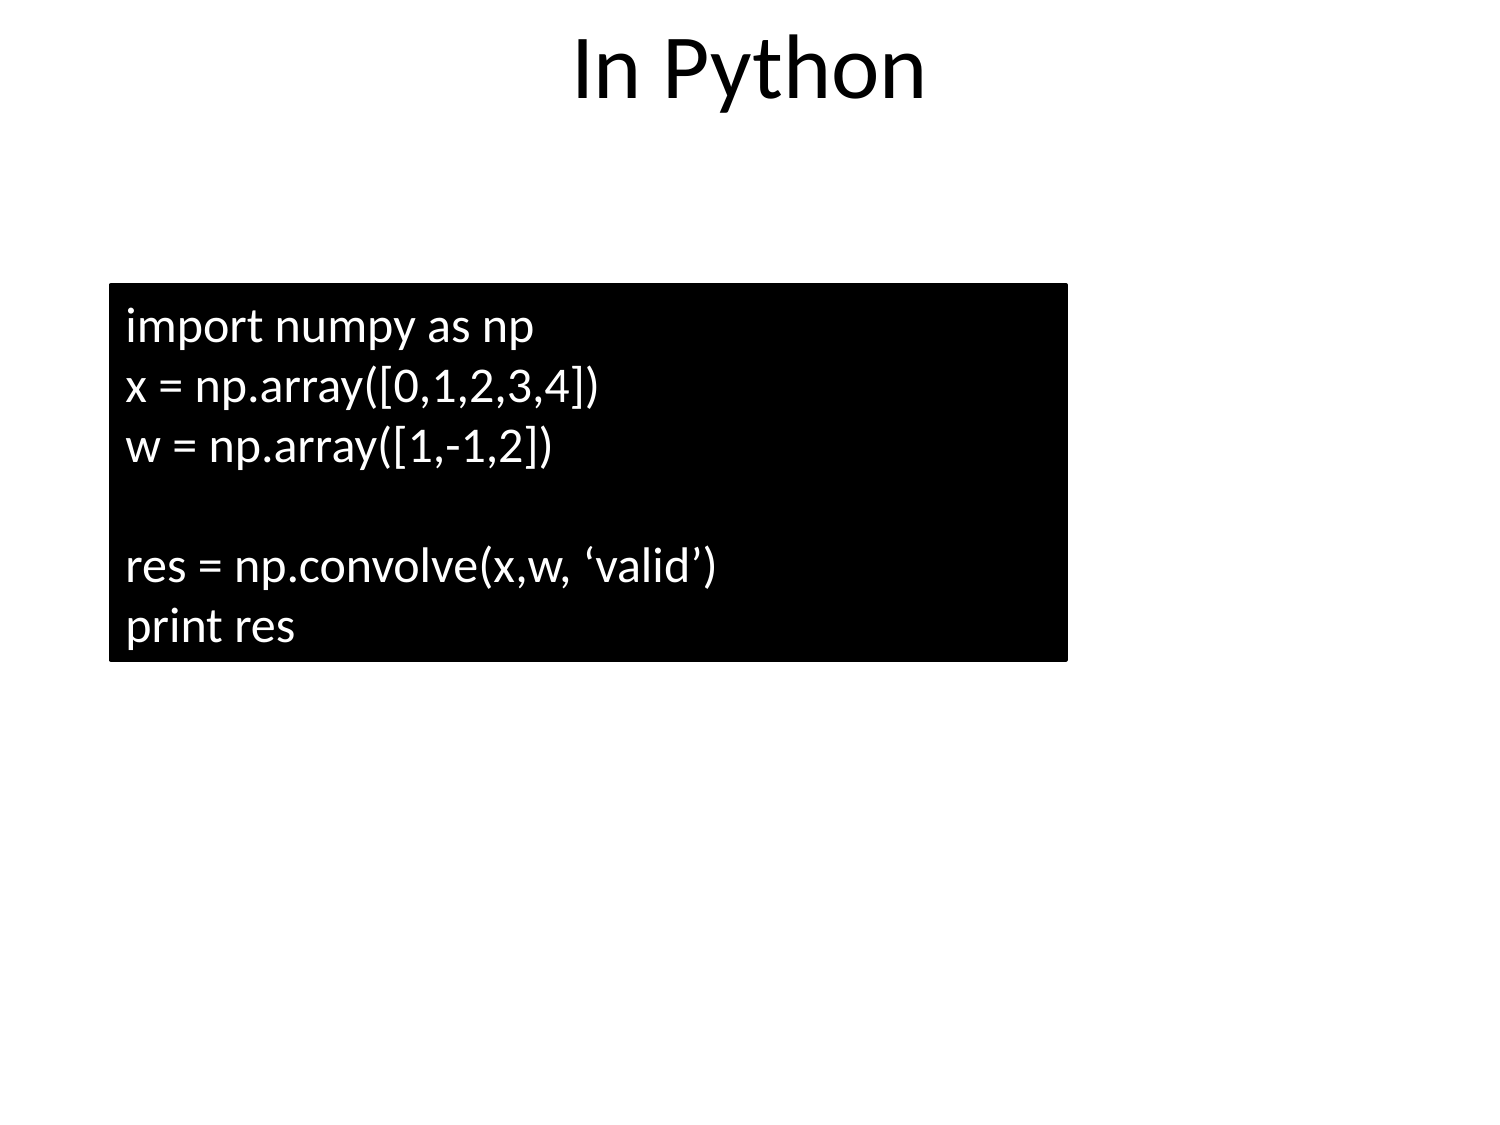

In Python
import numpy as np
x = np.array([0,1,2,3,4])
w = np.array([1,-1,2])

res = np.convolve(x,w, ‘valid’)
print res